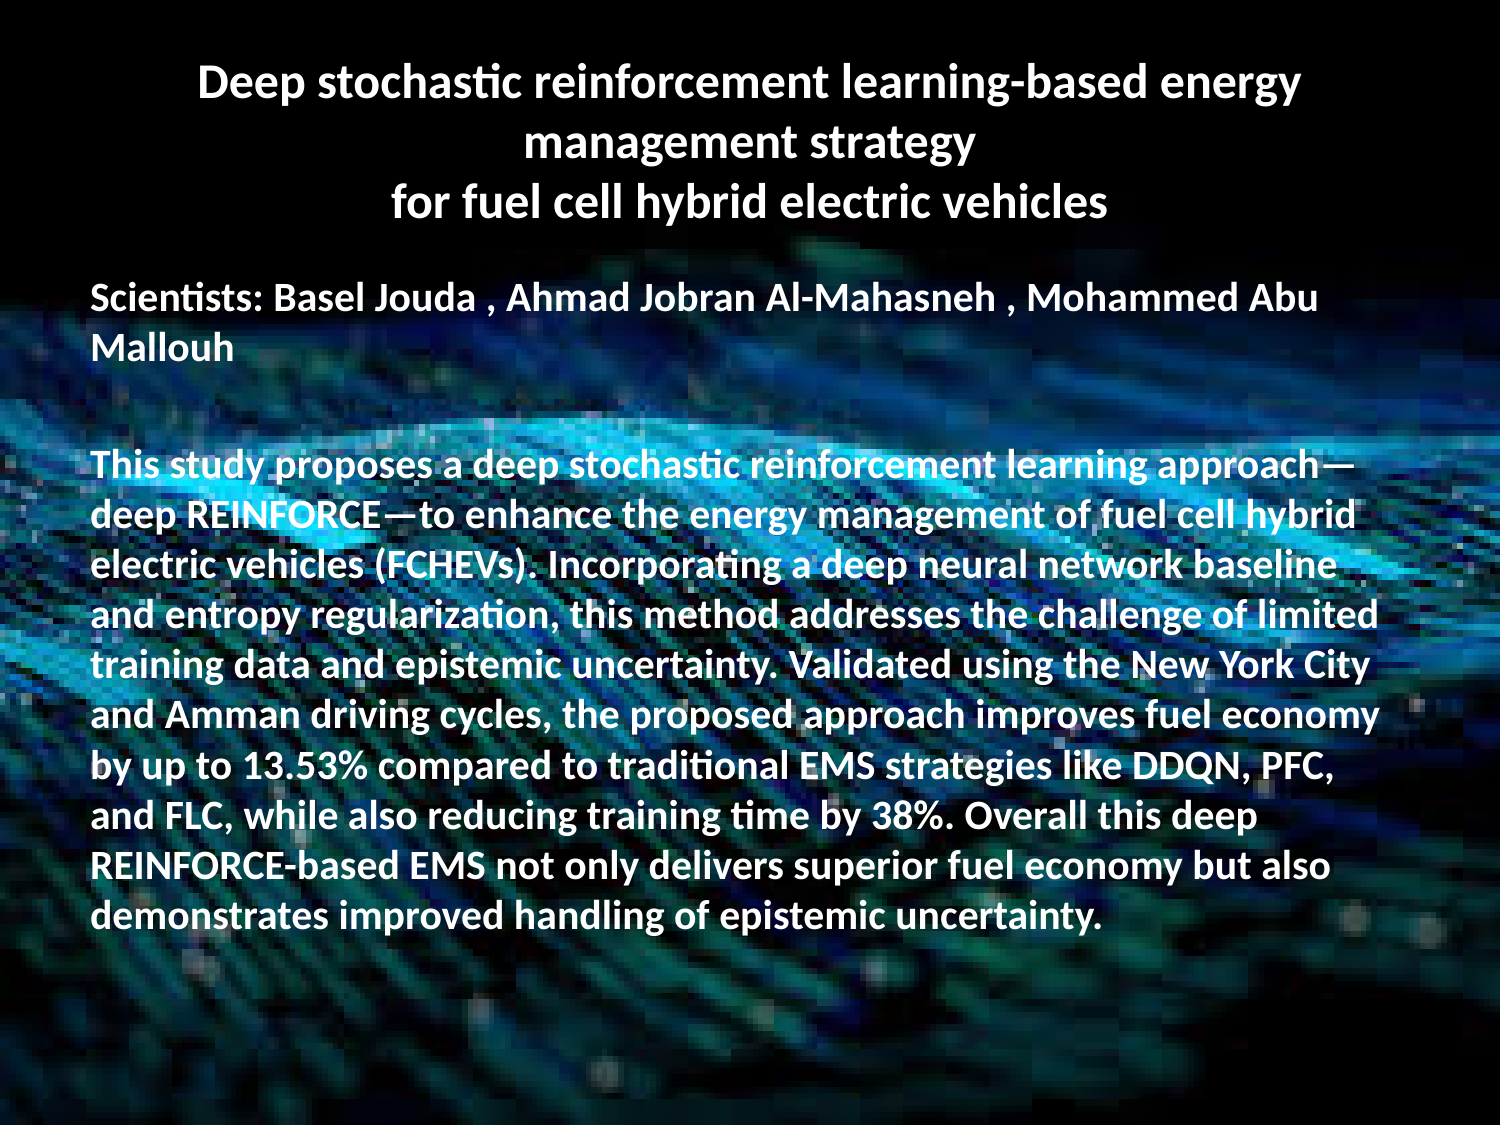

# Deep stochastic reinforcement learning-based energy management strategy for fuel cell hybrid electric vehicles
Scientists: Basel Jouda , Ahmad Jobran Al-Mahasneh , Mohammed Abu Mallouh

This study proposes a deep stochastic reinforcement learning approach—deep REINFORCE—to enhance the energy management of fuel cell hybrid electric vehicles (FCHEVs). Incorporating a deep neural network baseline and entropy regularization, this method addresses the challenge of limited training data and epistemic uncertainty. Validated using the New York City and Amman driving cycles, the proposed approach improves fuel economy by up to 13.53% compared to traditional EMS strategies like DDQN, PFC, and FLC, while also reducing training time by 38%. Overall this deep REINFORCE-based EMS not only delivers superior fuel economy but also demonstrates improved handling of epistemic uncertainty.